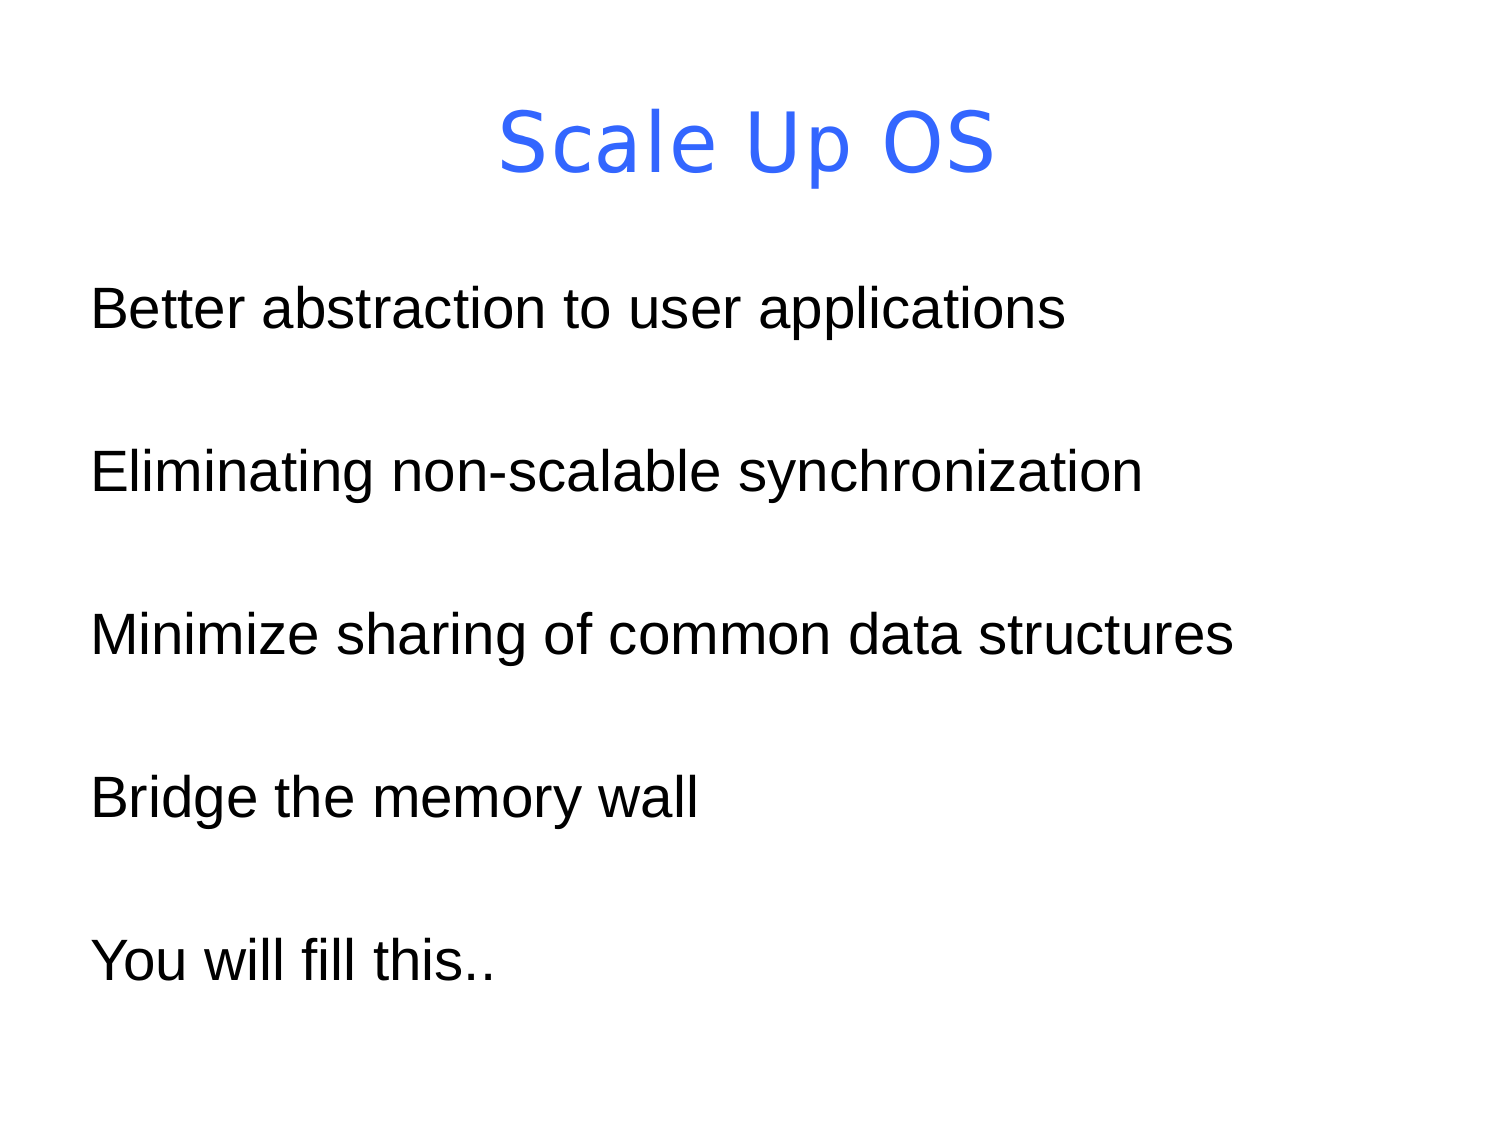

# Scale Up OS
Better abstraction to user applications

Eliminating non-scalable synchronization

Minimize sharing of common data structures

Bridge the memory wall

You will fill this..